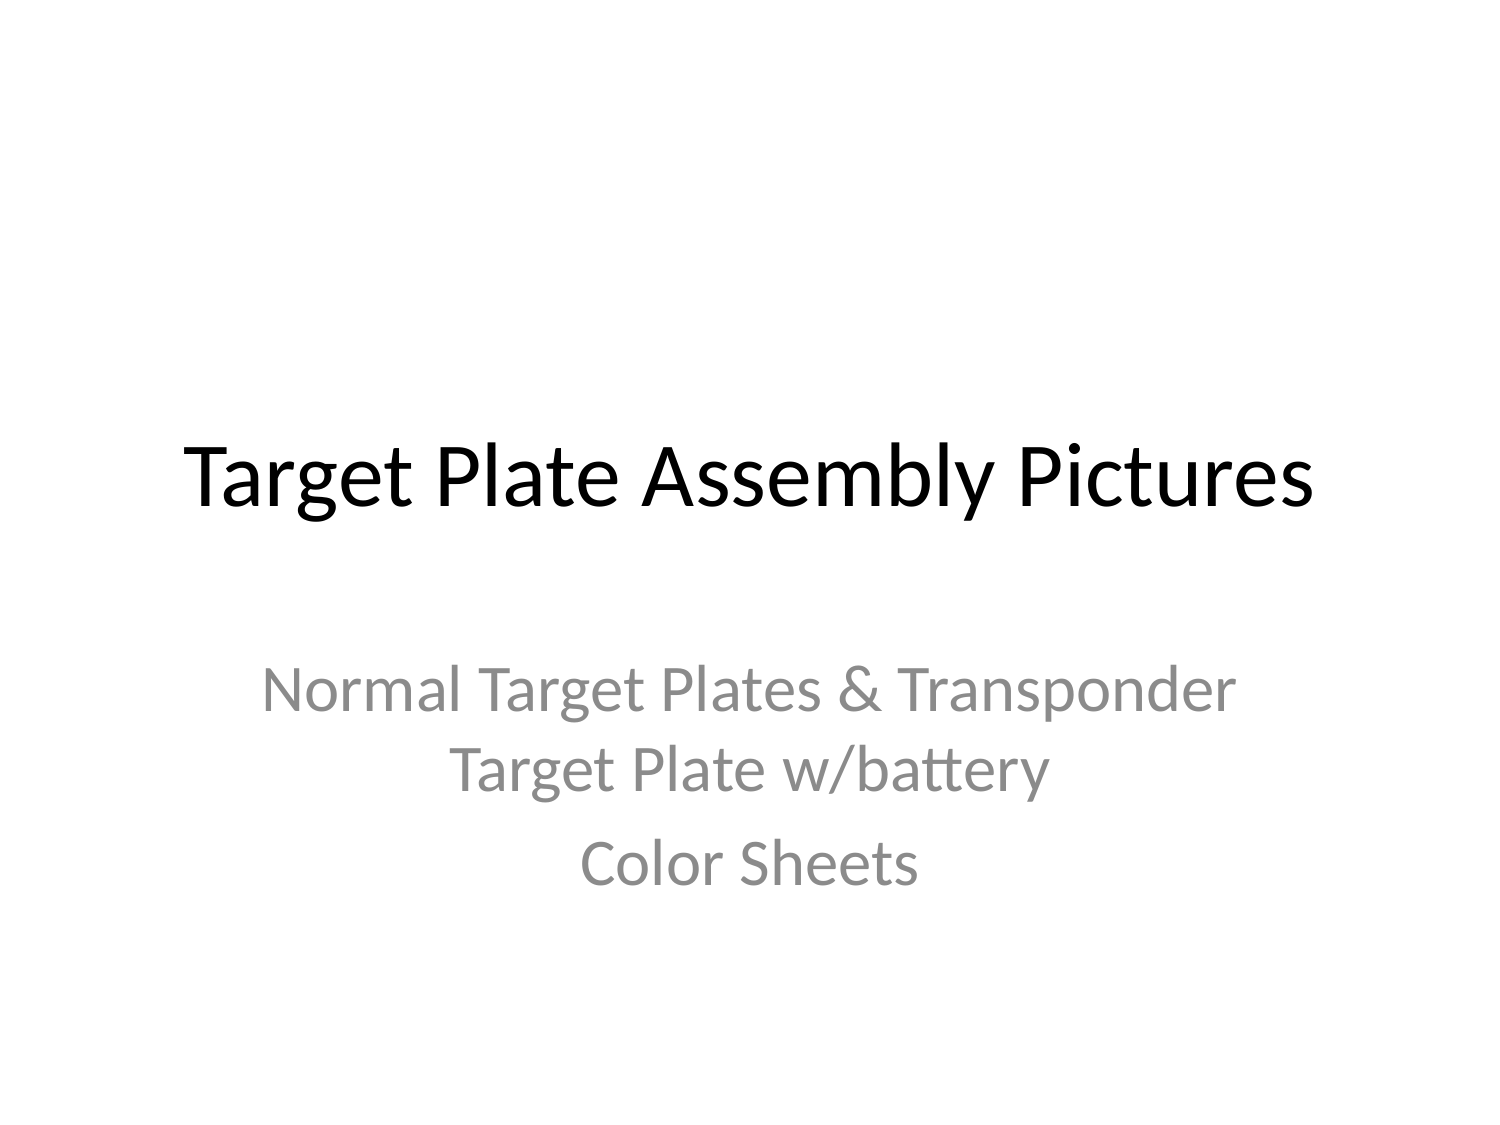

# Target Plate Assembly Pictures
Normal Target Plates & Transponder Target Plate w/battery
Color Sheets